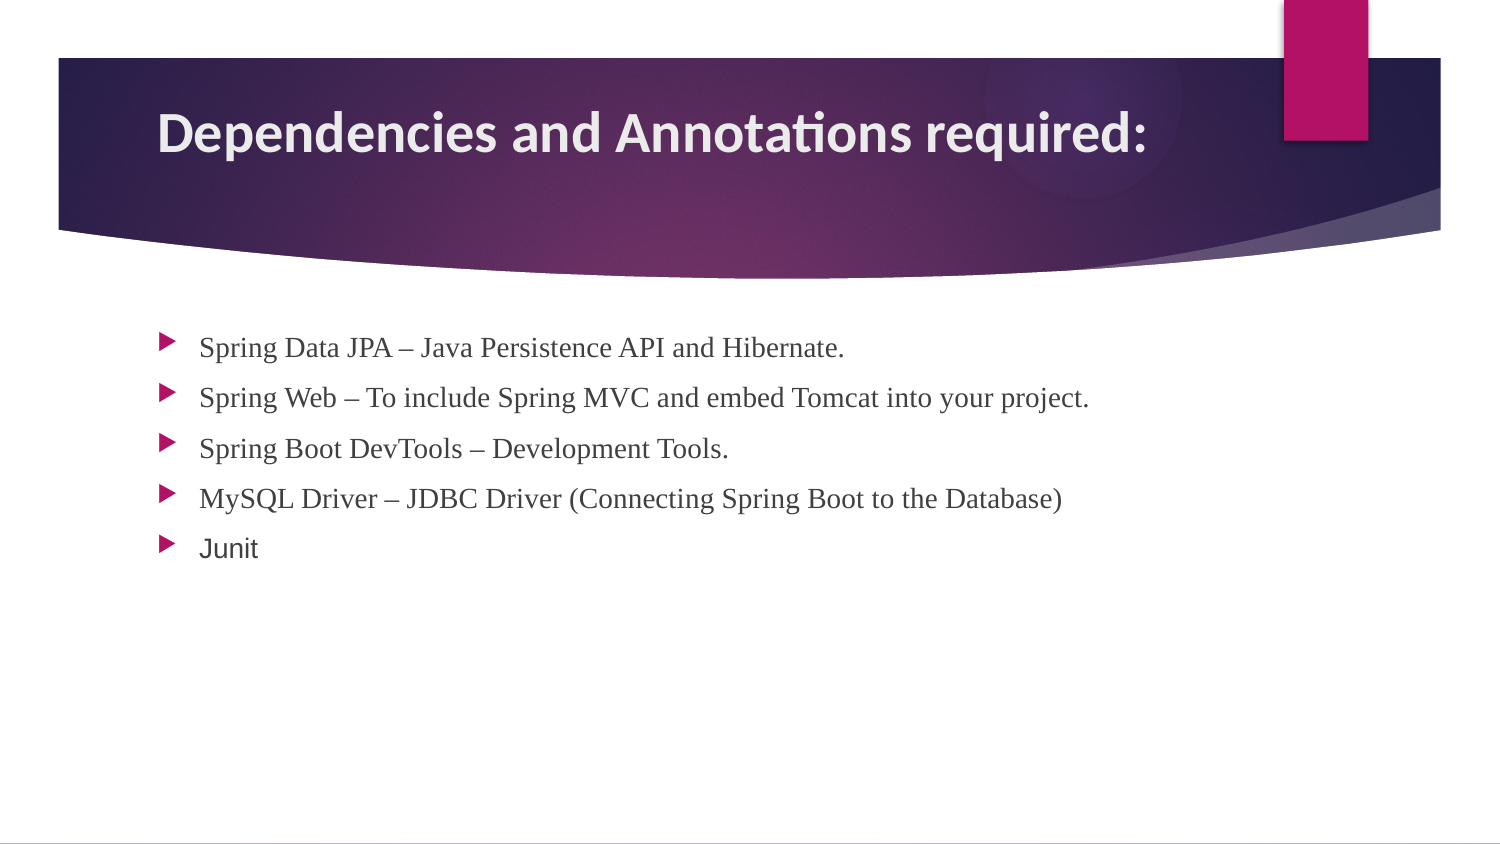

# Dependencies and Annotations required:
Spring Data JPA – Java Persistence API and Hibernate.
Spring Web – To include Spring MVC and embed Tomcat into your project.
Spring Boot DevTools – Development Tools.
MySQL Driver – JDBC Driver (Connecting Spring Boot to the Database)
Junit